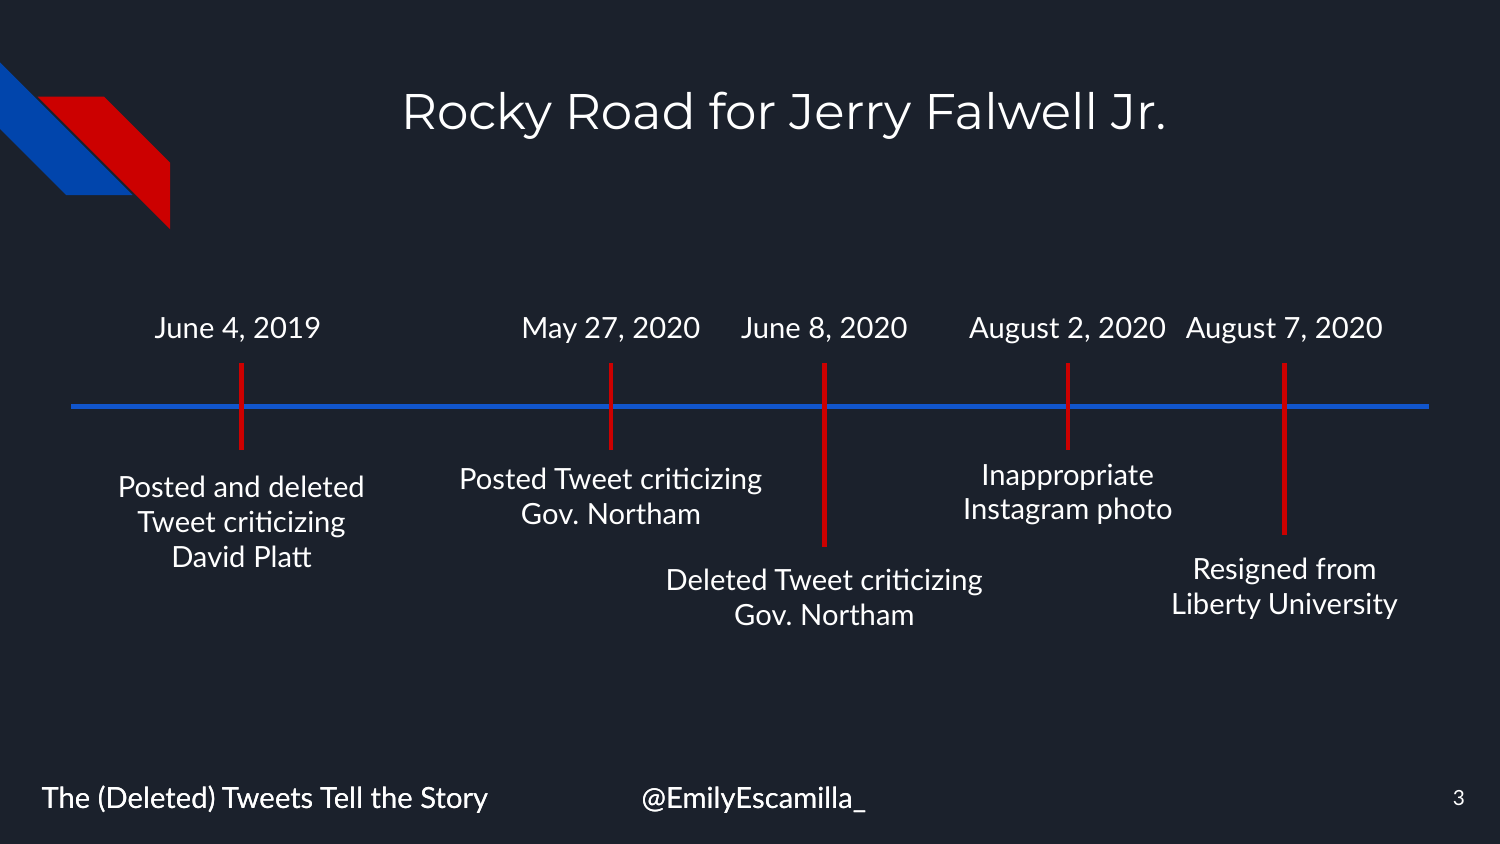

# Rocky Road for Jerry Falwell Jr.
August 7, 2020
June 4, 2019
May 27, 2020
June 8, 2020
August 2, 2020
Inappropriate Instagram photo
Posted Tweet criticizing Gov. Northam
Posted and deleted Tweet criticizing David Platt
Resigned from Liberty University
Deleted Tweet criticizing Gov. Northam
The (Deleted) Tweets Tell the Story		@EmilyEscamilla_
3